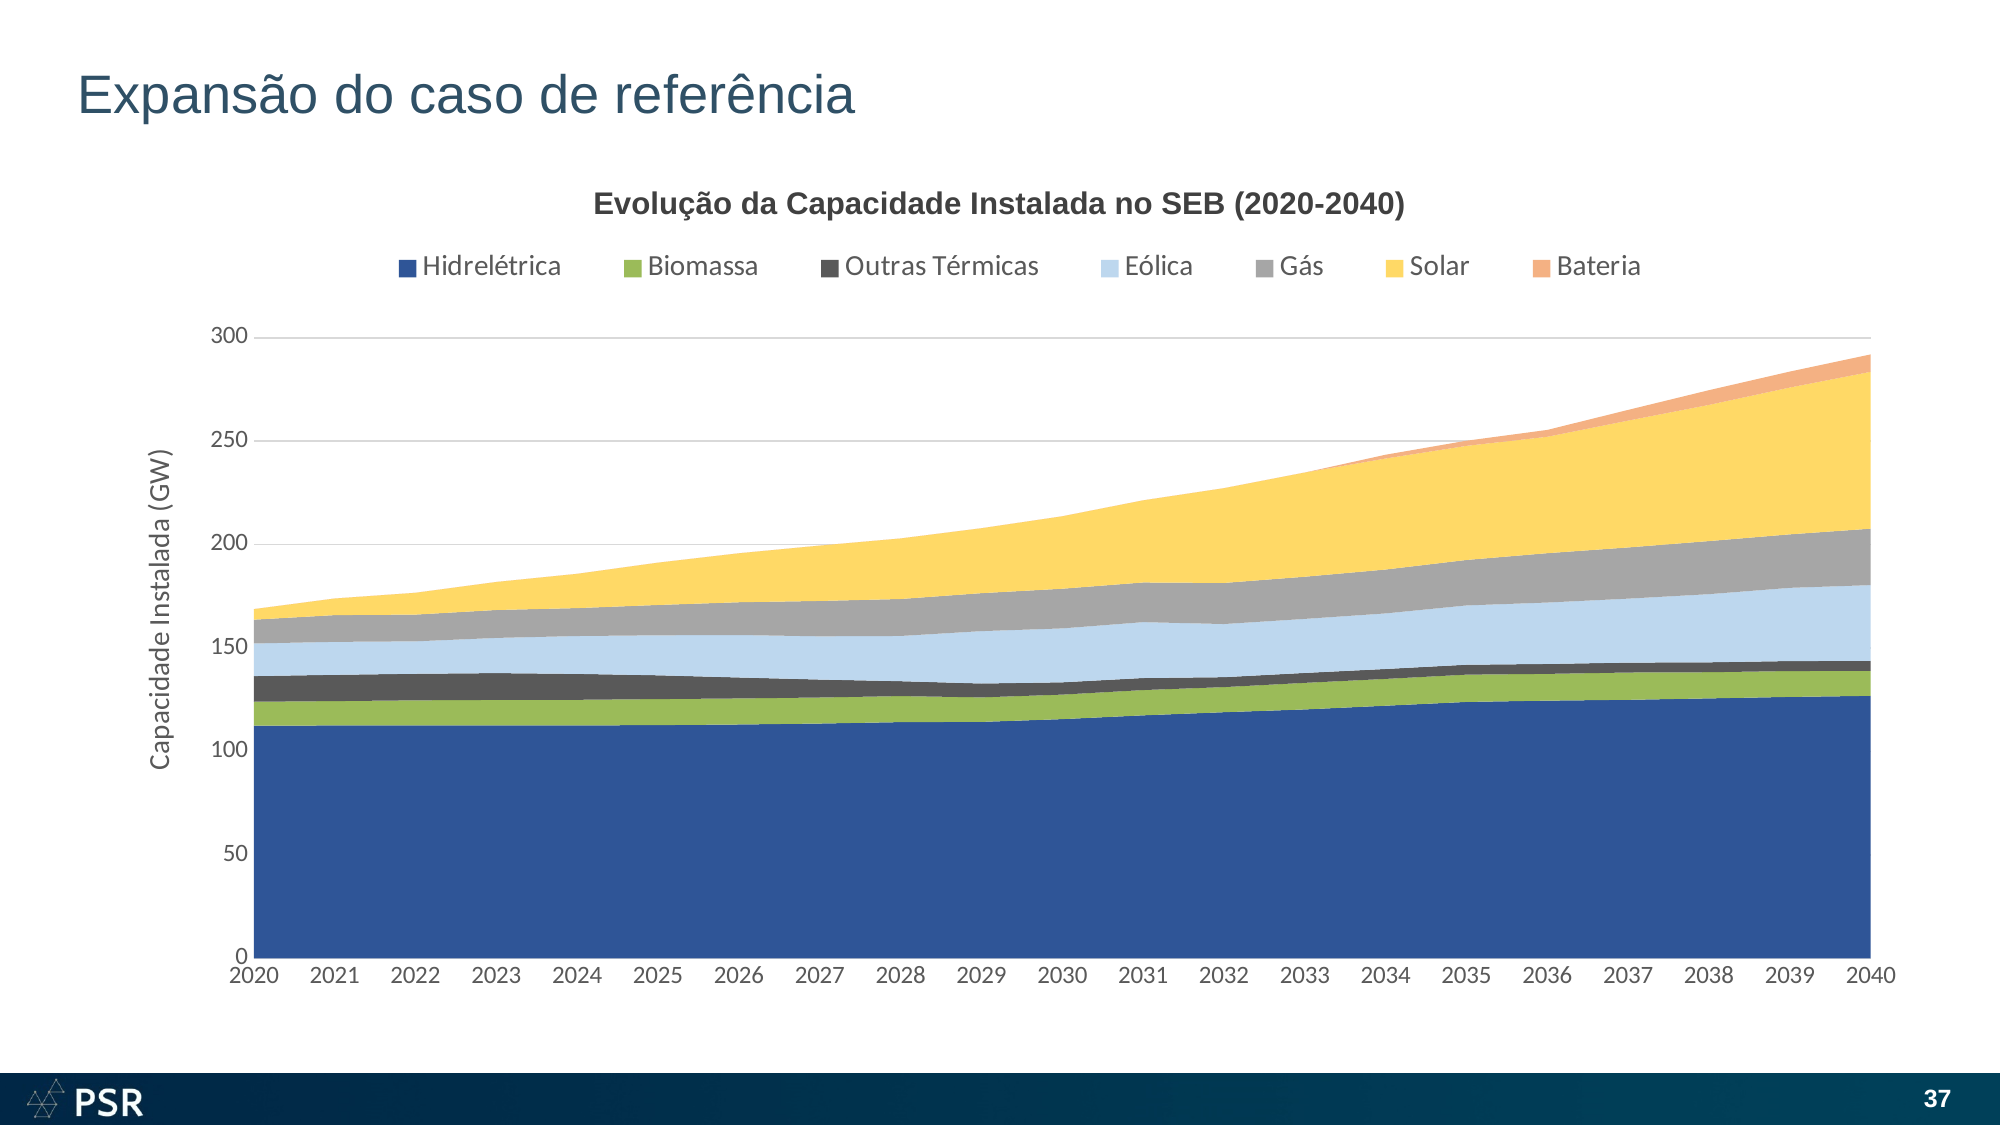

# Expansão do caso de referência
Evolução da Capacidade Instalada no SEB (2020-2040)

### Chart

| Category | Hidrelétrica | Biomassa | Outras Térmicas | Eólica | Gás | Solar | Bateria |
|---|---|---|---|---|---|---|---|
| 2020 | 112.46598340566806 | 11.603606041330426 | 12.395108257770538 | 15.770531214257993 | 11.522848779678345 | 5.069491775183192 | 0.0 |
| 2021 | 112.60717793747435 | 11.762941749522794 | 12.689824924468994 | 15.949776057186842 | 12.936841779708862 | 8.0381804267788 | 0.0 |
| 2022 | 112.61036693400337 | 12.130813942150443 | 12.849467210292817 | 15.653265198924618 | 12.976834779739379 | 10.526021698926408 | 0.0 |
| 2023 | 112.61036693400337 | 12.33337396259722 | 12.949371708393098 | 17.010365349986632 | 13.54233477973938 | 13.509705660794694 | 0.0 |
| 2024 | 112.64190026492074 | 12.361853964046805 | 12.514968193531036 | 18.290764855601864 | 13.555534952163697 | 16.550773632024246 | 0.0 |
| 2025 | 112.74766692561104 | 12.591474004940359 | 11.491365143299102 | 19.33099495432623 | 14.712774950027466 | 20.421253339742144 | 0.0 |
| 2026 | 113.06316692561104 | 12.591474004940359 | 10.130400173664093 | 20.535794881084044 | 15.870014699935913 | 23.658495988820512 | 0.0 |
| 2027 | 113.50989193934394 | 12.591474004940359 | 8.672179052829742 | 20.92009468577154 | 17.098714681625367 | 26.757671594594438 | 0.0 |
| 2028 | 114.19929194277718 | 12.591474004940359 | 7.195129019260406 | 21.86049495432623 | 17.886654989242555 | 29.273252809499223 | 0.0 |
| 2029 | 114.31010028475716 | 11.85177393169817 | 6.727129019260406 | 25.33559602854498 | 18.357254842758177 | 31.362400537465533 | 0.0 |
| 2030 | 115.65231696528389 | 11.85177393169817 | 5.952129019260407 | 26.0745646106983 | 19.177374731063843 | 34.986201326344926 | 0.0 |
| 2031 | 117.49707528132393 | 12.201773931698172 | 5.837129019260407 | 27.034117735971154 | 19.177374731063843 | 39.66769710728975 | 0.0 |
| 2032 | 119.0179503042121 | 12.110382299618093 | 4.799129019260407 | 25.715815367807092 | 19.865534536361693 | 45.7907524204001 | 0.0 |
| 2033 | 120.34851696795418 | 12.84177377911028 | 4.799129019260407 | 26.144578106486744 | 20.366314626693725 | 50.359469217275105 | 0.0 |
| 2034 | 122.14814193171455 | 12.943973745540944 | 4.799129019260407 | 26.902317547404714 | 21.204314870834352 | 53.63577198979708 | 1.8383800048828125 |
| 2035 | 123.96769204157783 | 13.178973623470633 | 4.799129019260407 | 28.701717220866627 | 21.966424962997436 | 55.137734628652055 | 2.4881300048828123 |
| 2036 | 124.60556704157784 | 12.921973623470633 | 4.799129019260407 | 29.721197010600513 | 23.860024908065796 | 56.23446665379854 | 3.3060296630859374 |
| 2037 | 124.98516701716377 | 13.199973379330007 | 4.799129019260407 | 30.93839799555535 | 24.75312476158142 | 61.28044876286836 | 5.172494640812277 |
| 2038 | 125.6859670659919 | 12.632373769955008 | 4.799129019260407 | 32.97869709833855 | 25.65012476158142 | 65.81955624577851 | 7.111320068359375 |
| 2039 | 126.38676711482002 | 12.524773916439383 | 4.799129019260407 | 35.4407479406237 | 25.844324468612673 | 70.96726873967499 | 7.708560546875 |
| 2040 | 126.91236709040597 | 12.083543802456228 | 4.799129019260407 | 36.65186471854561 | 27.281344488143922 | 75.81271669194551 | 8.420600402832031 |
37